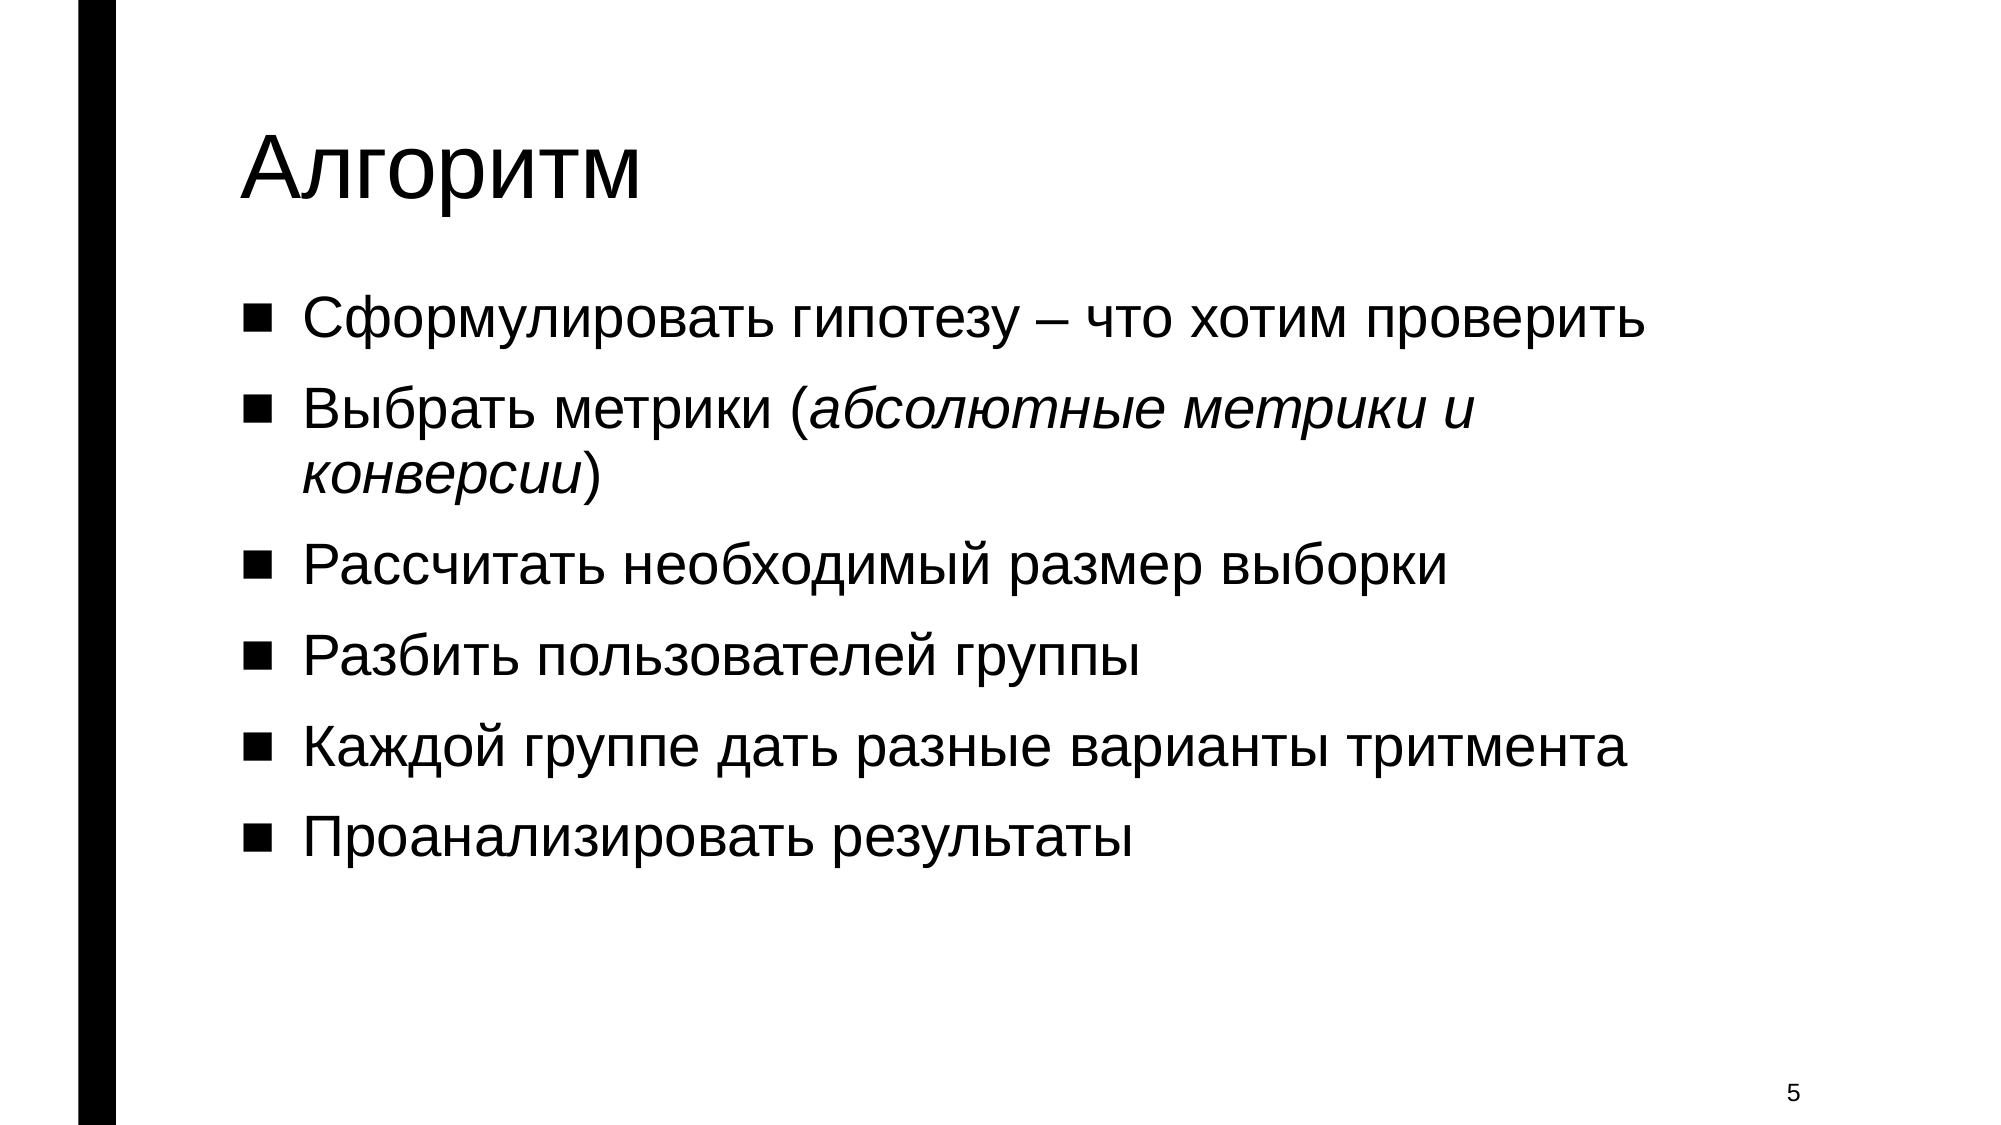

# Алгоритм
Сформулировать гипотезу – что хотим проверить
Выбрать метрики (абсолютные метрики и конверсии)
Рассчитать необходимый размер выборки
Разбить пользователей группы
Каждой группе дать разные варианты тритмента
Проанализировать результаты

5